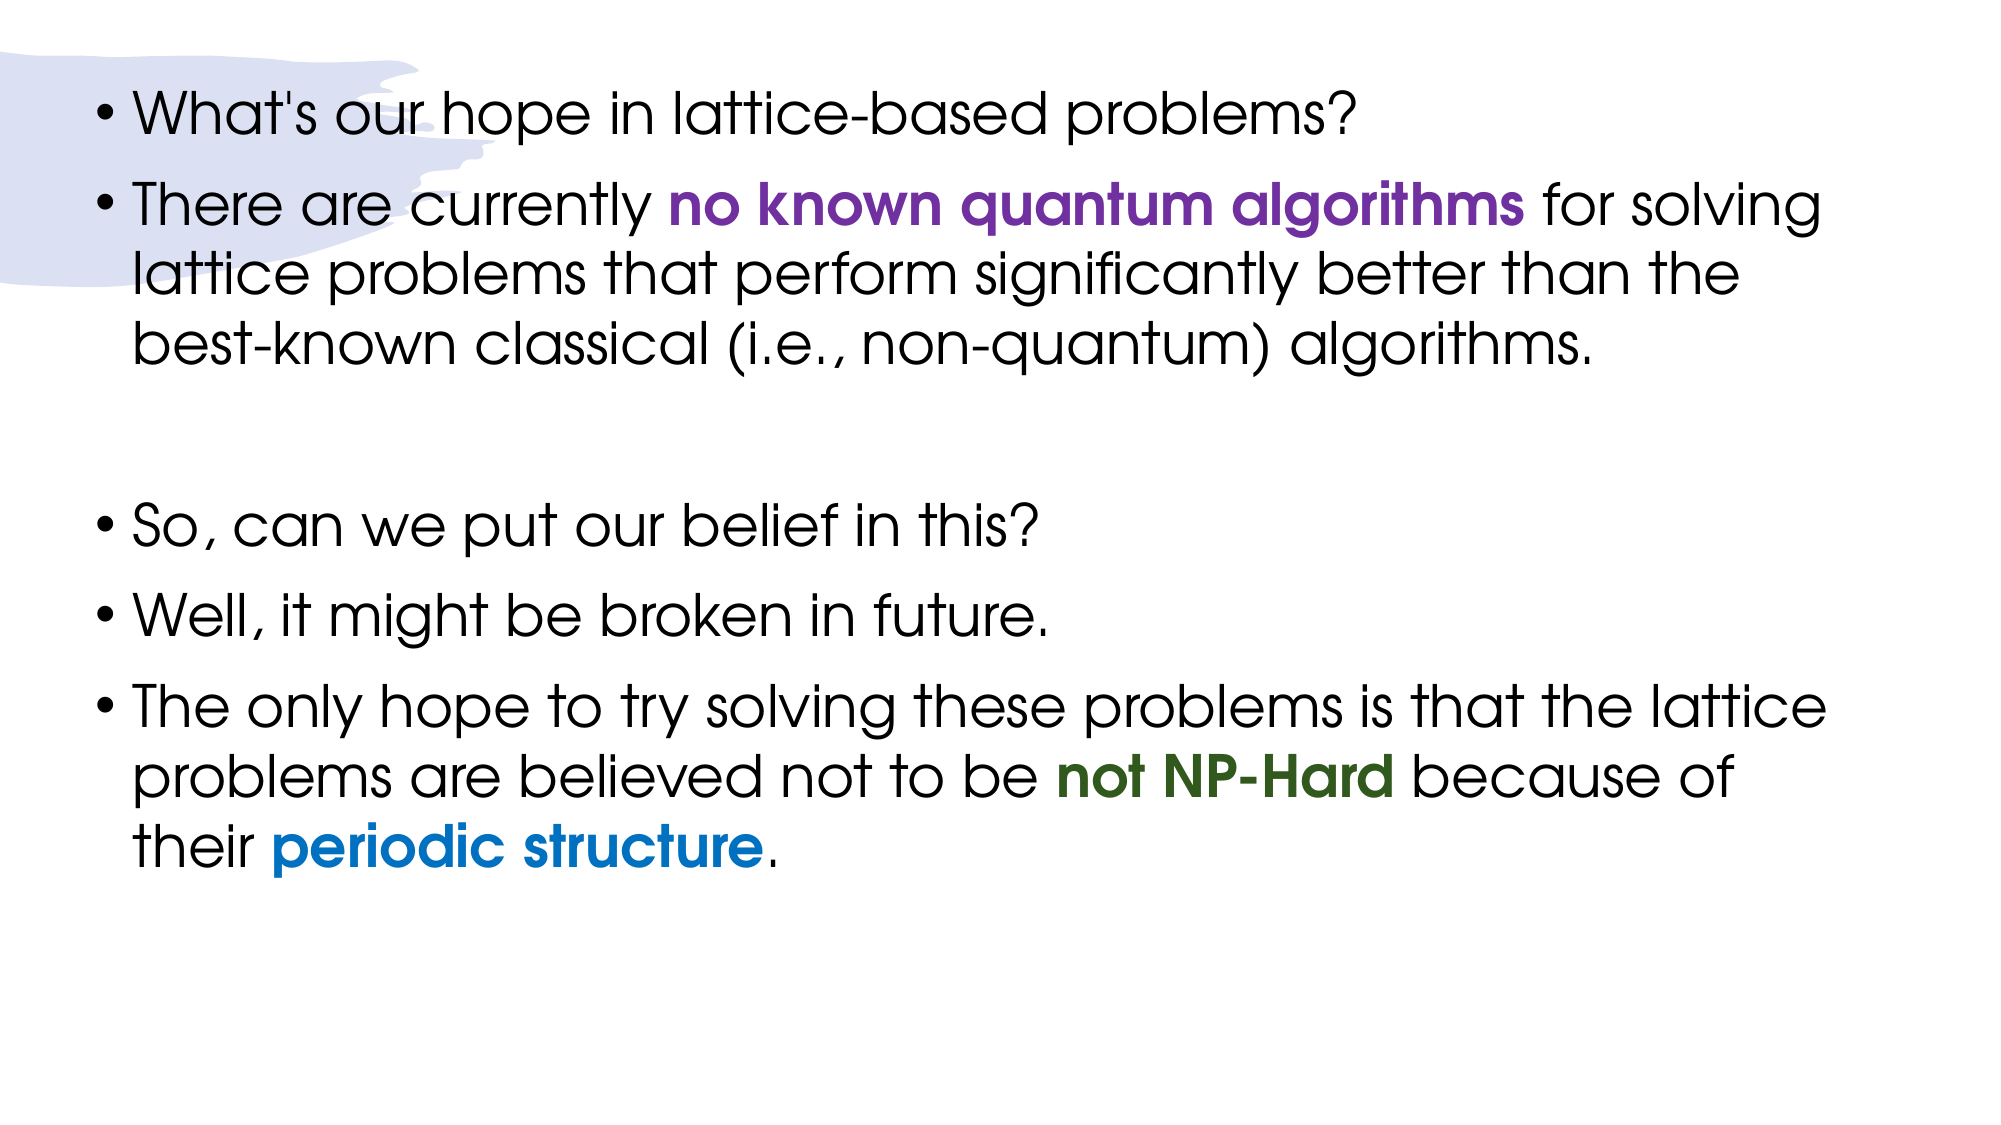

#
What's our hope in lattice-based problems?
There are currently no known quantum algorithms for solving lattice problems that perform significantly better than the best-known classical (i.e., non-quantum) algorithms.

So, can we put our belief in this?
Well, it might be broken in future.
The only hope to try solving these problems is that the lattice problems are believed not to be not NP-Hard because of their periodic structure.